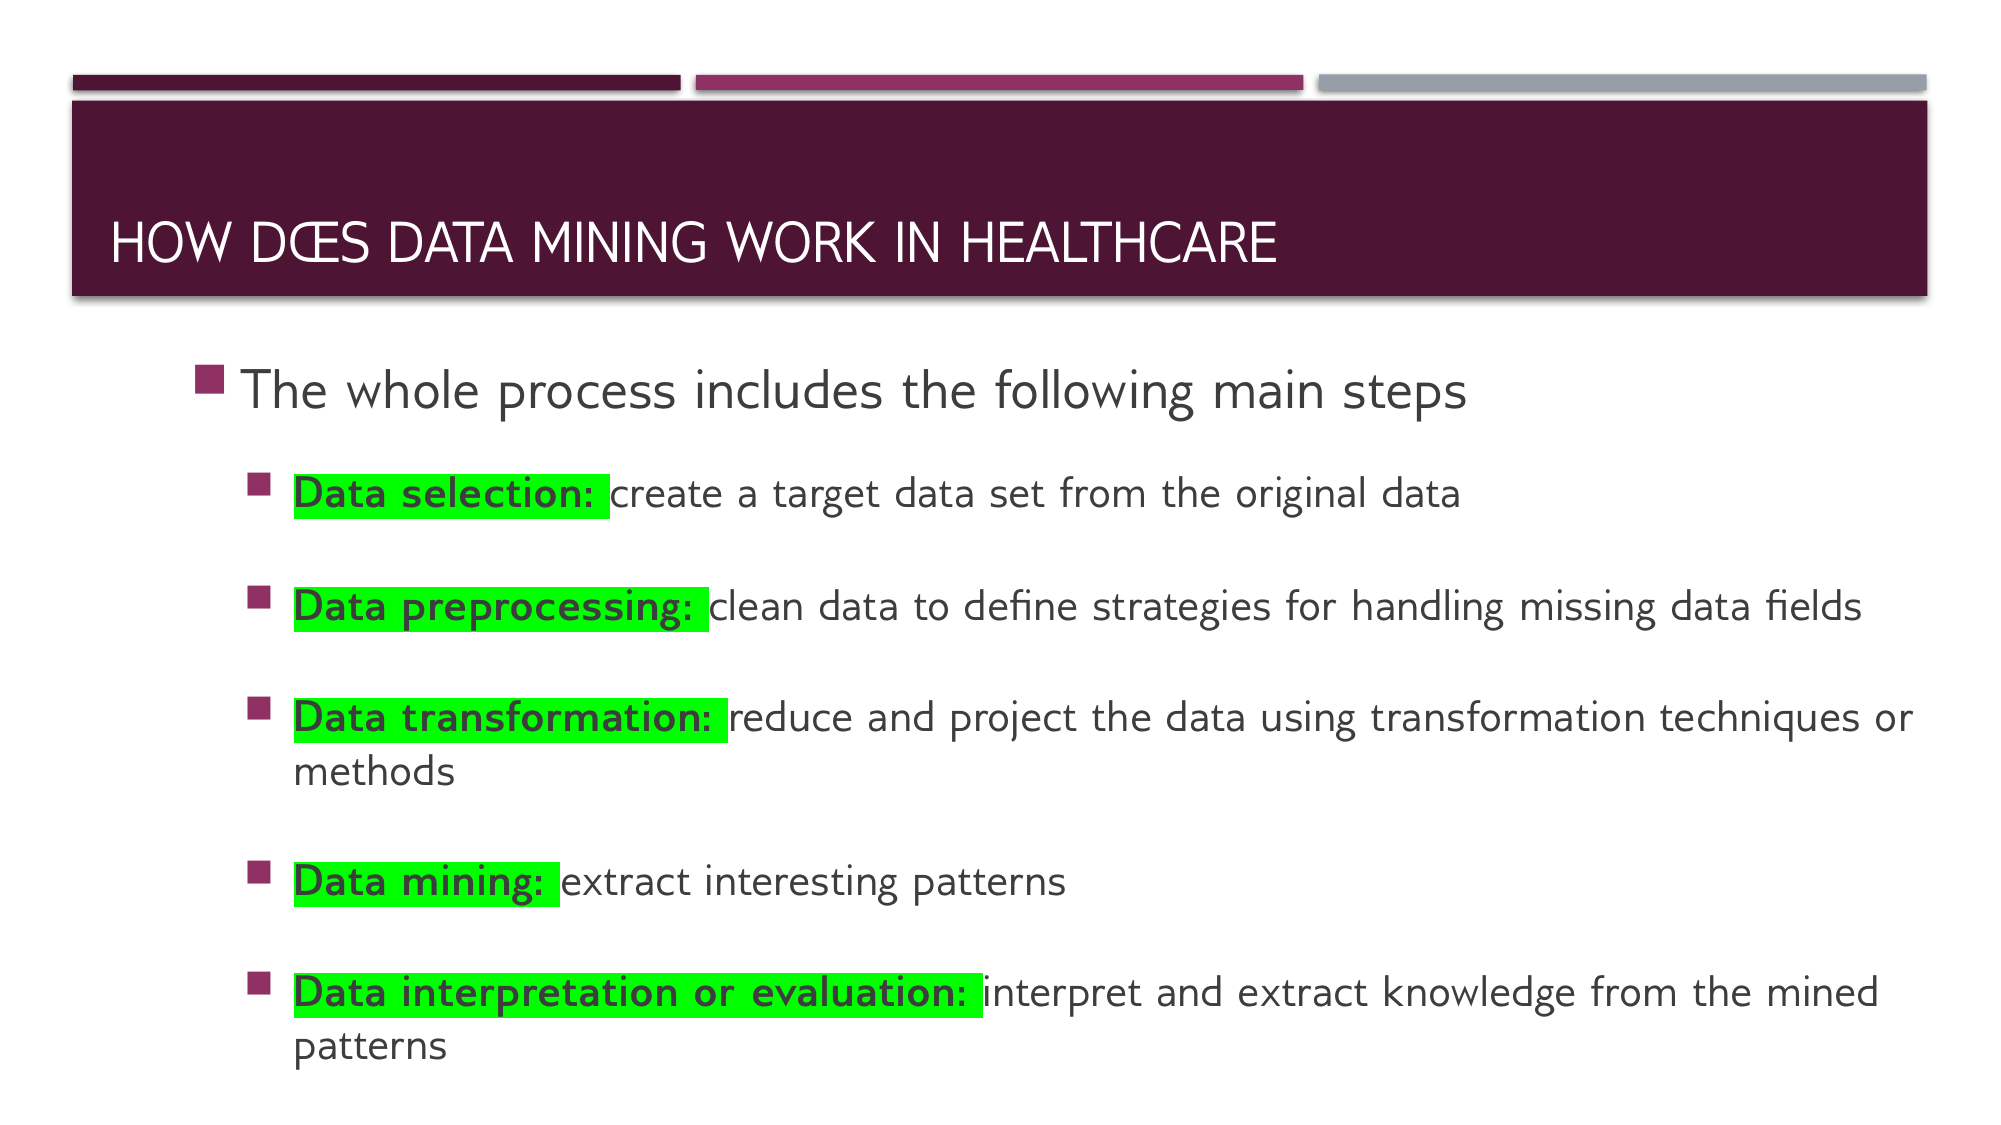

# How does data mining work in healthcare
The whole process includes the following main steps

Data selection: create a target data set from the original data

Data preprocessing: clean data to define strategies for handling missing data fields

Data transformation: reduce and project the data using transformation techniques or methods

Data mining: extract interesting patterns

Data interpretation or evaluation: interpret and extract knowledge from the mined patterns